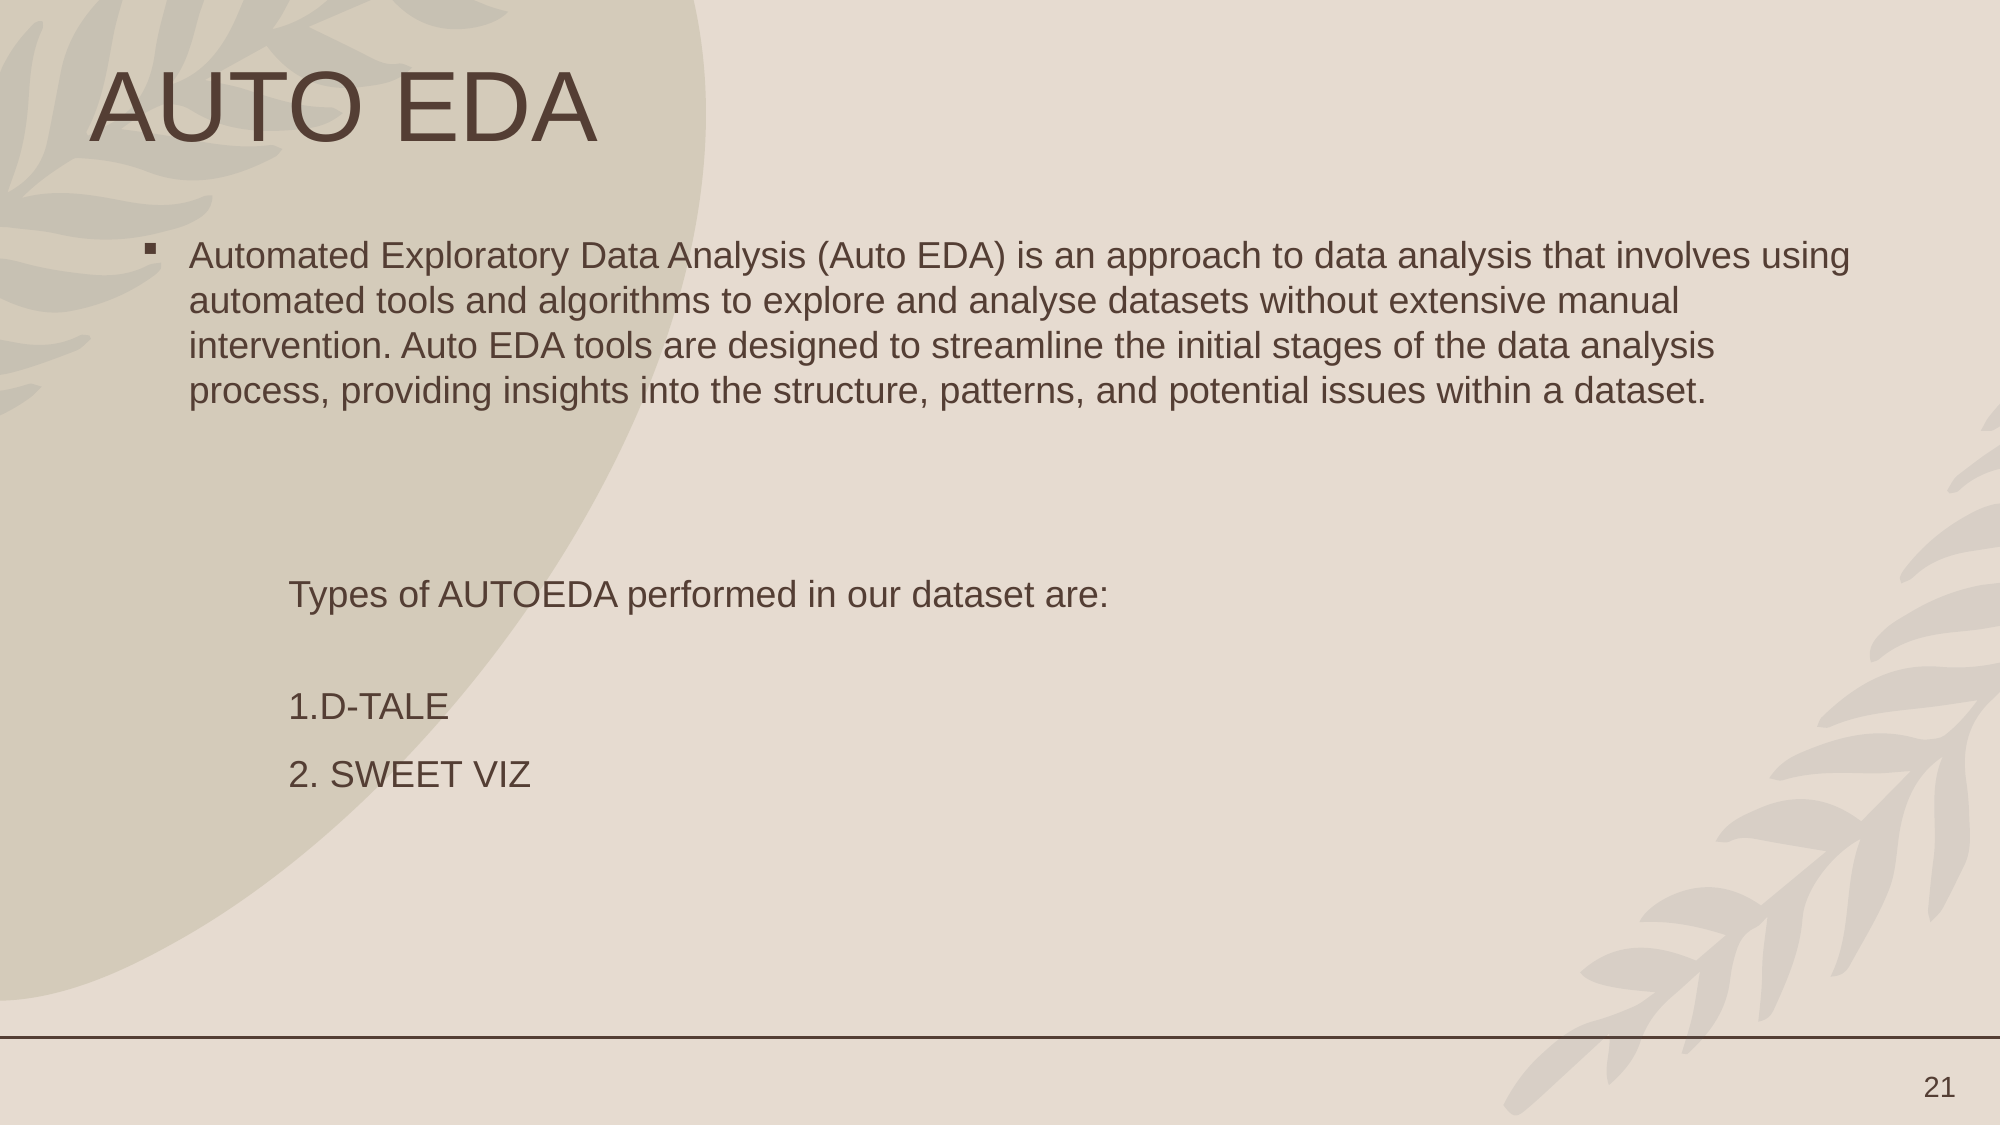

AUTO EDA
Automated Exploratory Data Analysis (Auto EDA) is an approach to data analysis that involves using automated tools and algorithms to explore and analyse datasets without extensive manual intervention. Auto EDA tools are designed to streamline the initial stages of the data analysis process, providing insights into the structure, patterns, and potential issues within a dataset.
Types of AUTOEDA performed in our dataset are:

1.D-TALE
2. SWEET VIZ
21